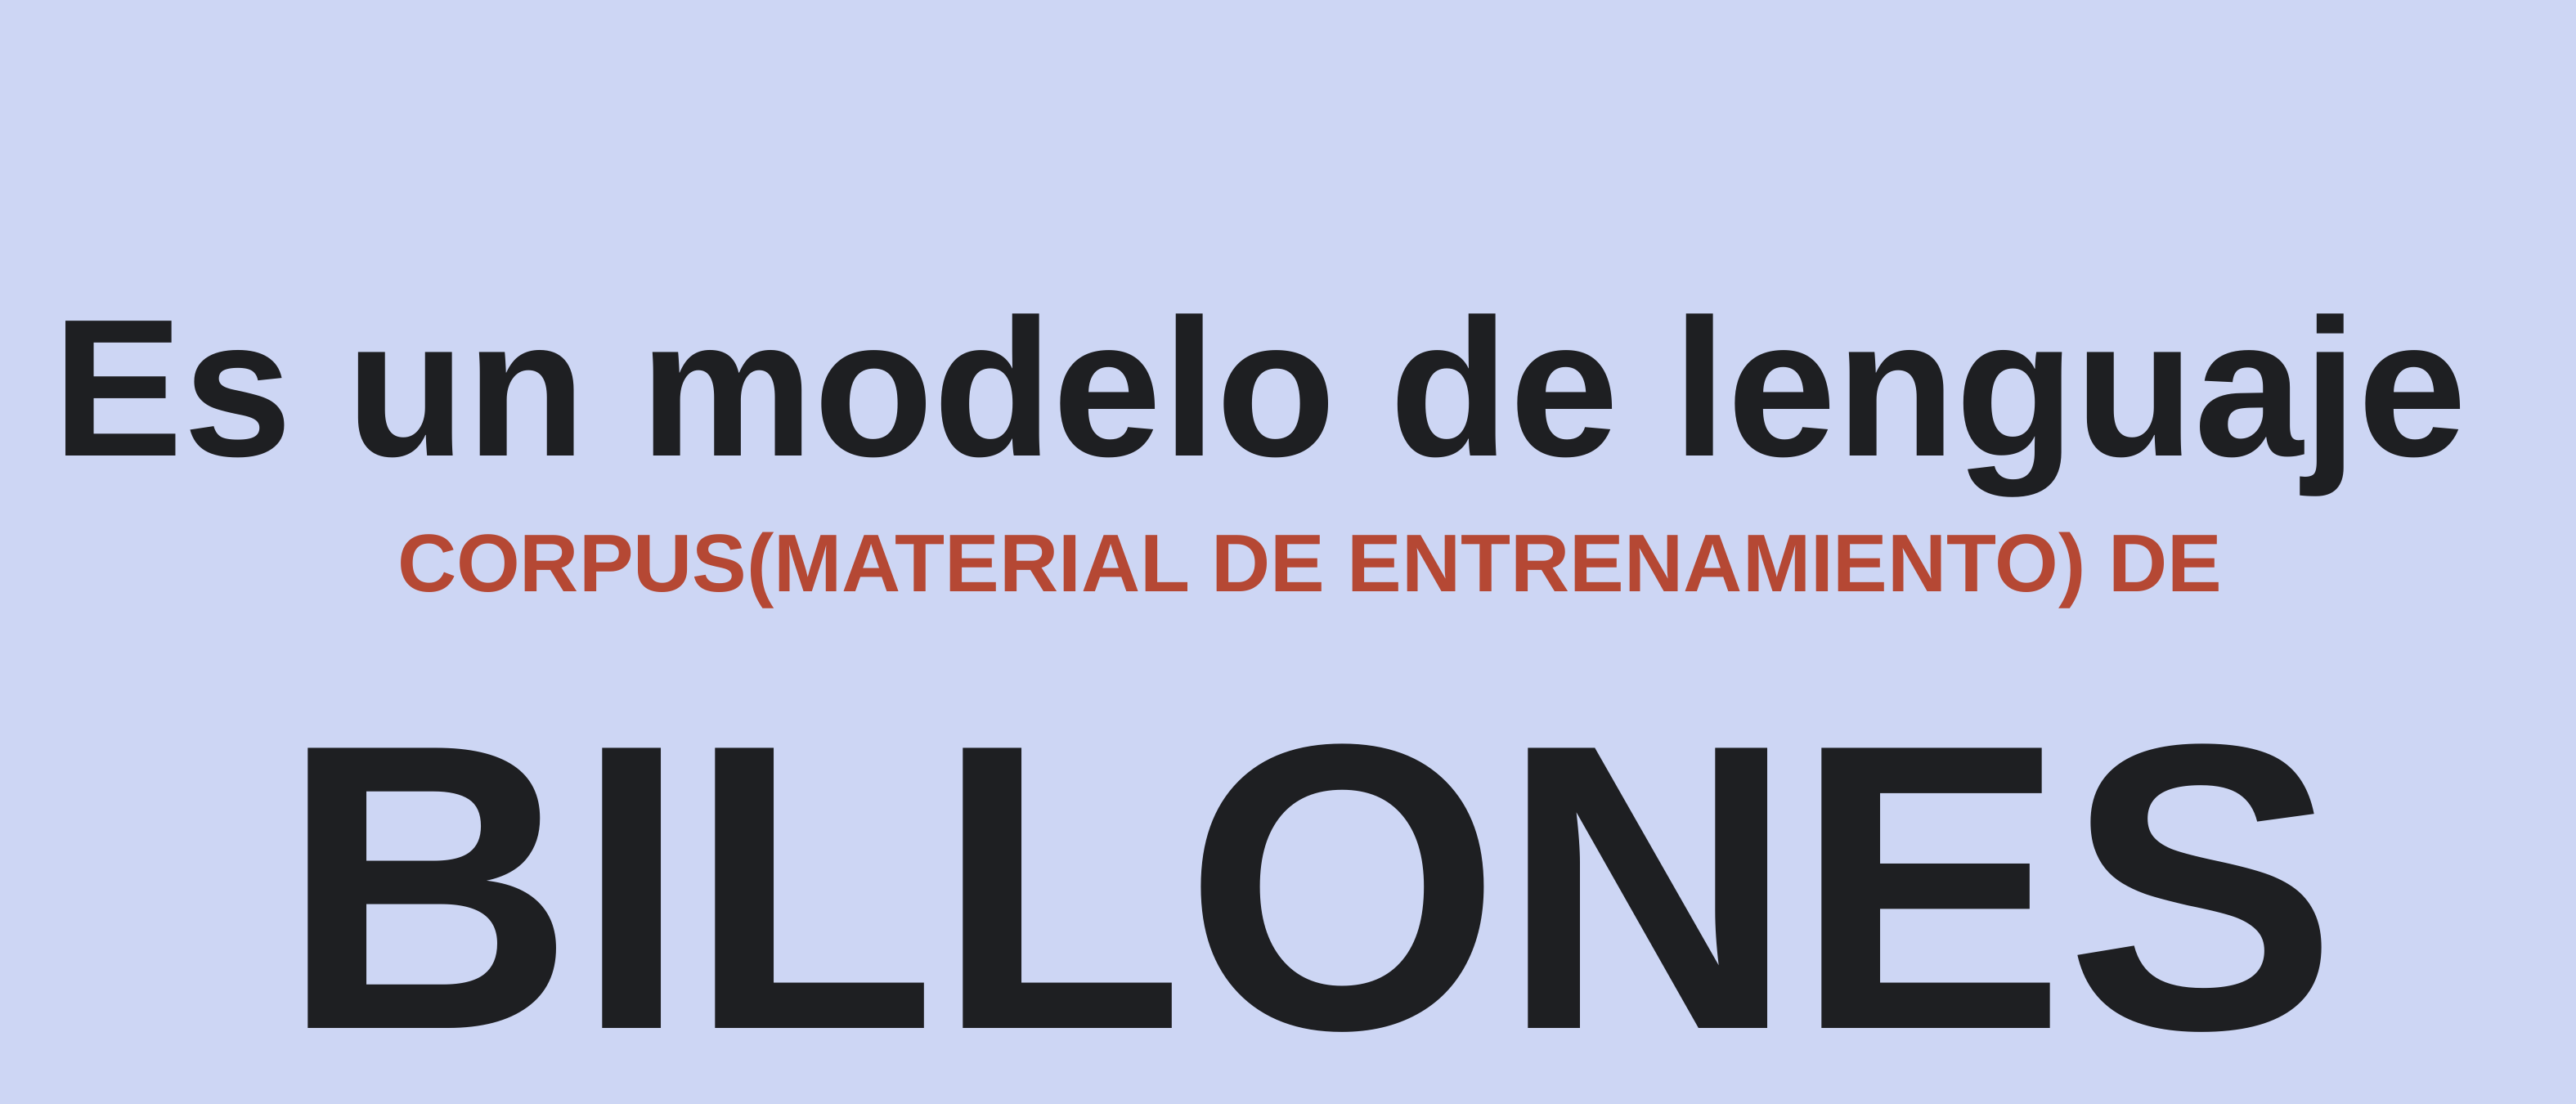

Es un modelo de lenguaje
CORPUS(MATERIAL DE ENTRENAMIENTO) DE
BILLONES